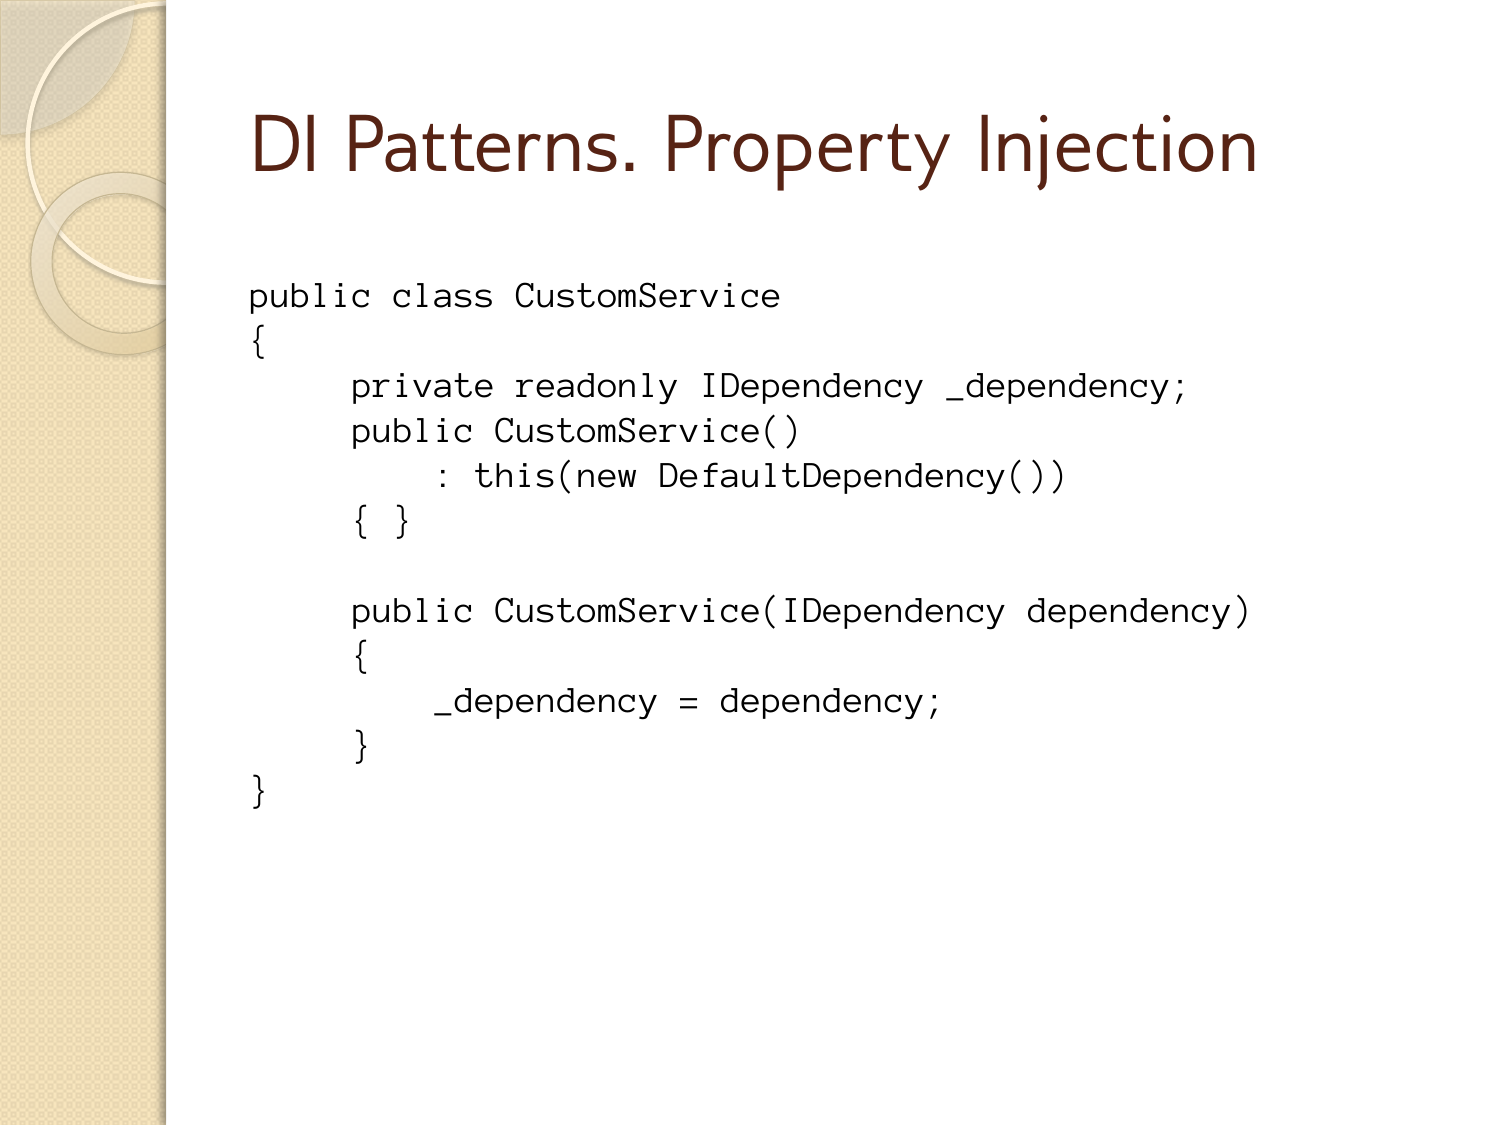

# DI Patterns. Property Injection
public class CustomService
{
     private readonly IDependency _dependency;
     public CustomService()
         : this(new DefaultDependency())
     { }
     public CustomService(IDependency dependency)
     {
         _dependency = dependency;
     }
}